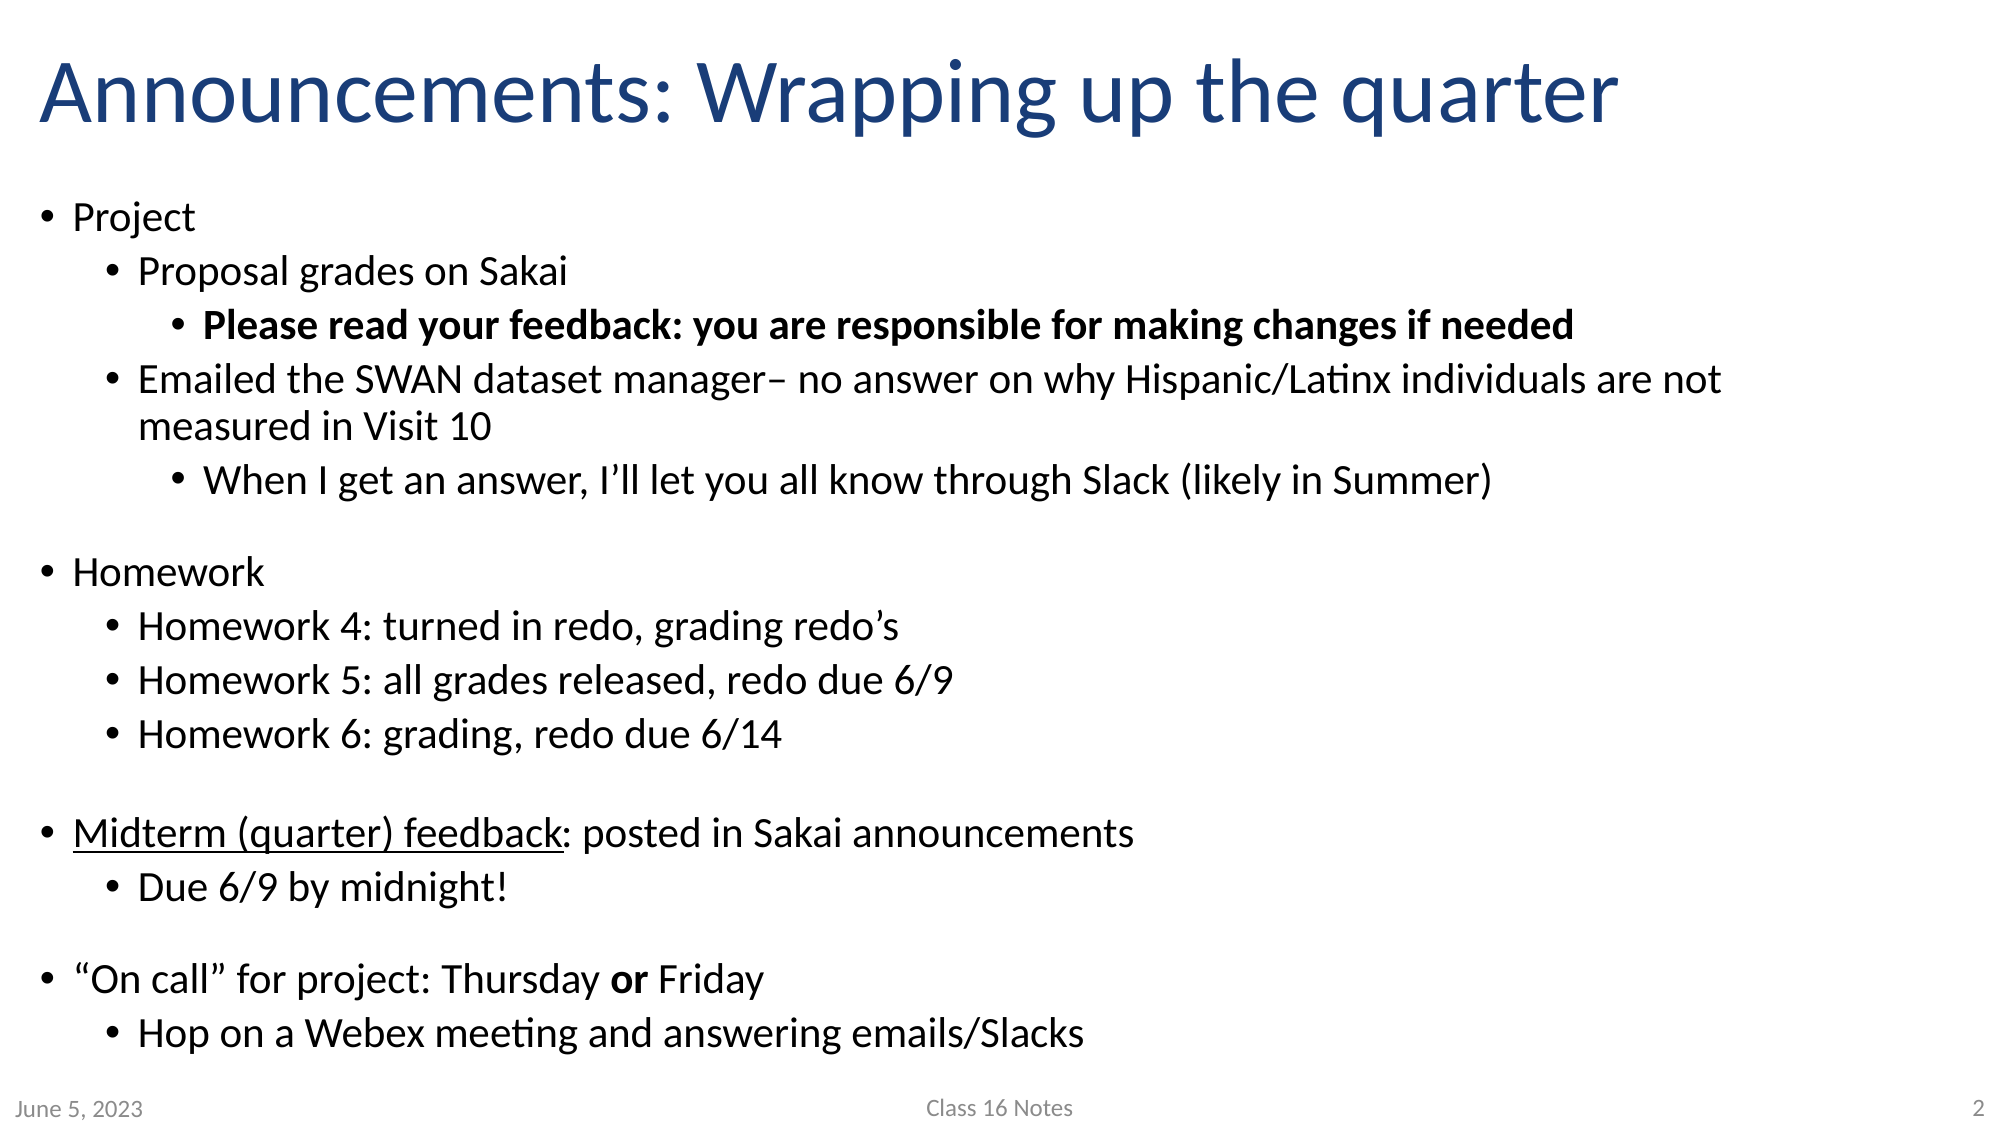

# Announcements: Wrapping up the quarter
Project
Proposal grades on Sakai
Please read your feedback: you are responsible for making changes if needed
Emailed the SWAN dataset manager– no answer on why Hispanic/Latinx individuals are not measured in Visit 10
When I get an answer, I’ll let you all know through Slack (likely in Summer)

Homework
Homework 4: turned in redo, grading redo’s
Homework 5: all grades released, redo due 6/9
Homework 6: grading, redo due 6/14

Midterm (quarter) feedback: posted in Sakai announcements
Due 6/9 by midnight!

“On call” for project: Thursday or Friday
Hop on a Webex meeting and answering emails/Slacks
Class 16 Notes
2
June 5, 2023